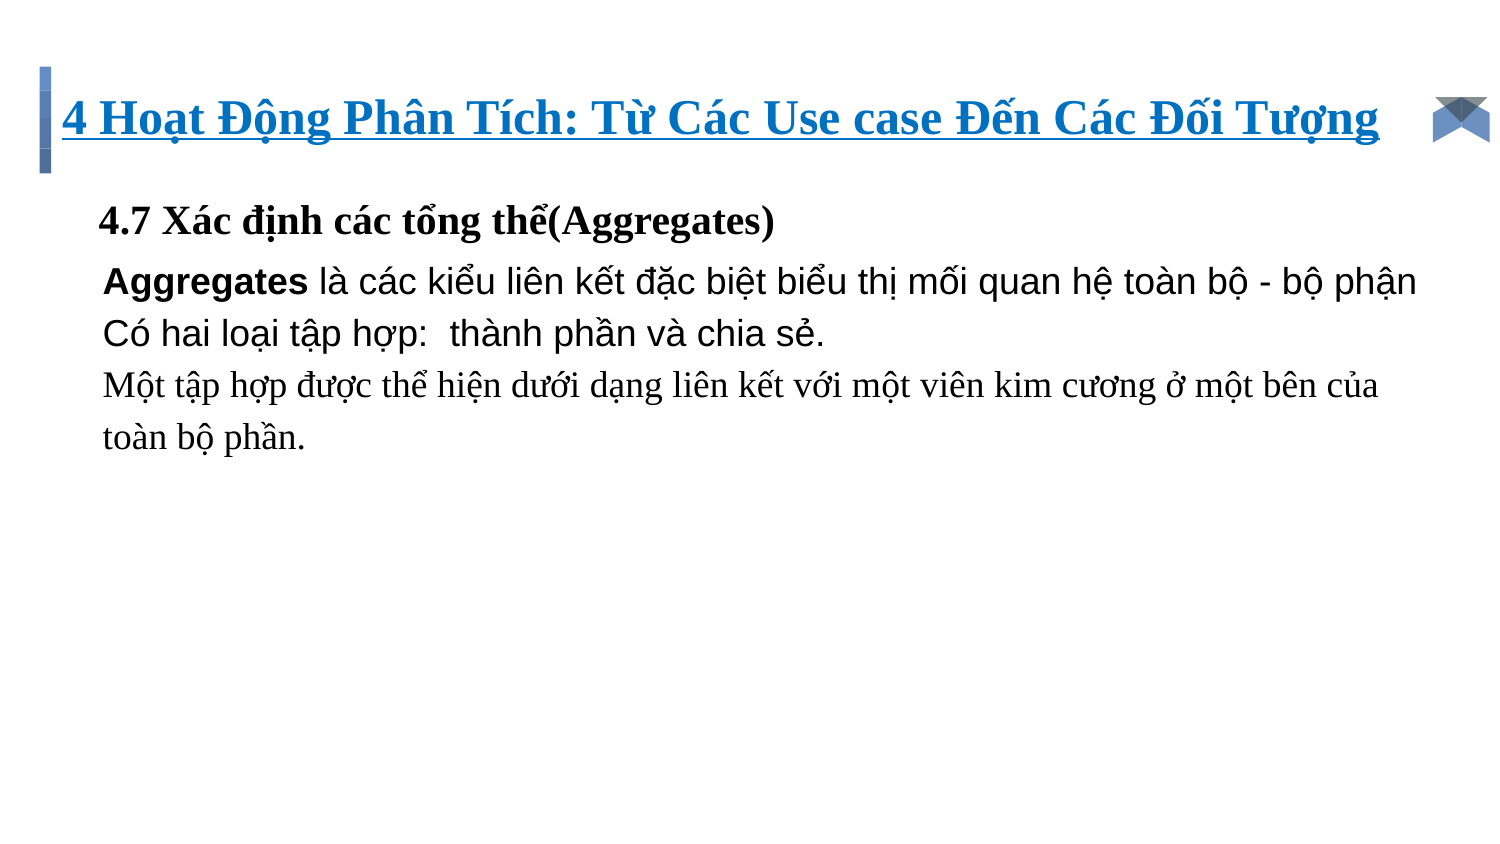

# 4 Hoạt Động Phân Tích: Từ Các Use case Đến Các Đối Tượng

4.7 Xác định các tổng thể(Aggregates)
Aggregates là các kiểu liên kết đặc biệt biểu thị mối quan hệ toàn bộ - bộ phận
Có hai loại tập hợp:  thành phần và chia sẻ.
Một tập hợp được thể hiện dưới dạng liên kết với một viên kim cương ở một bên của toàn bộ phần.